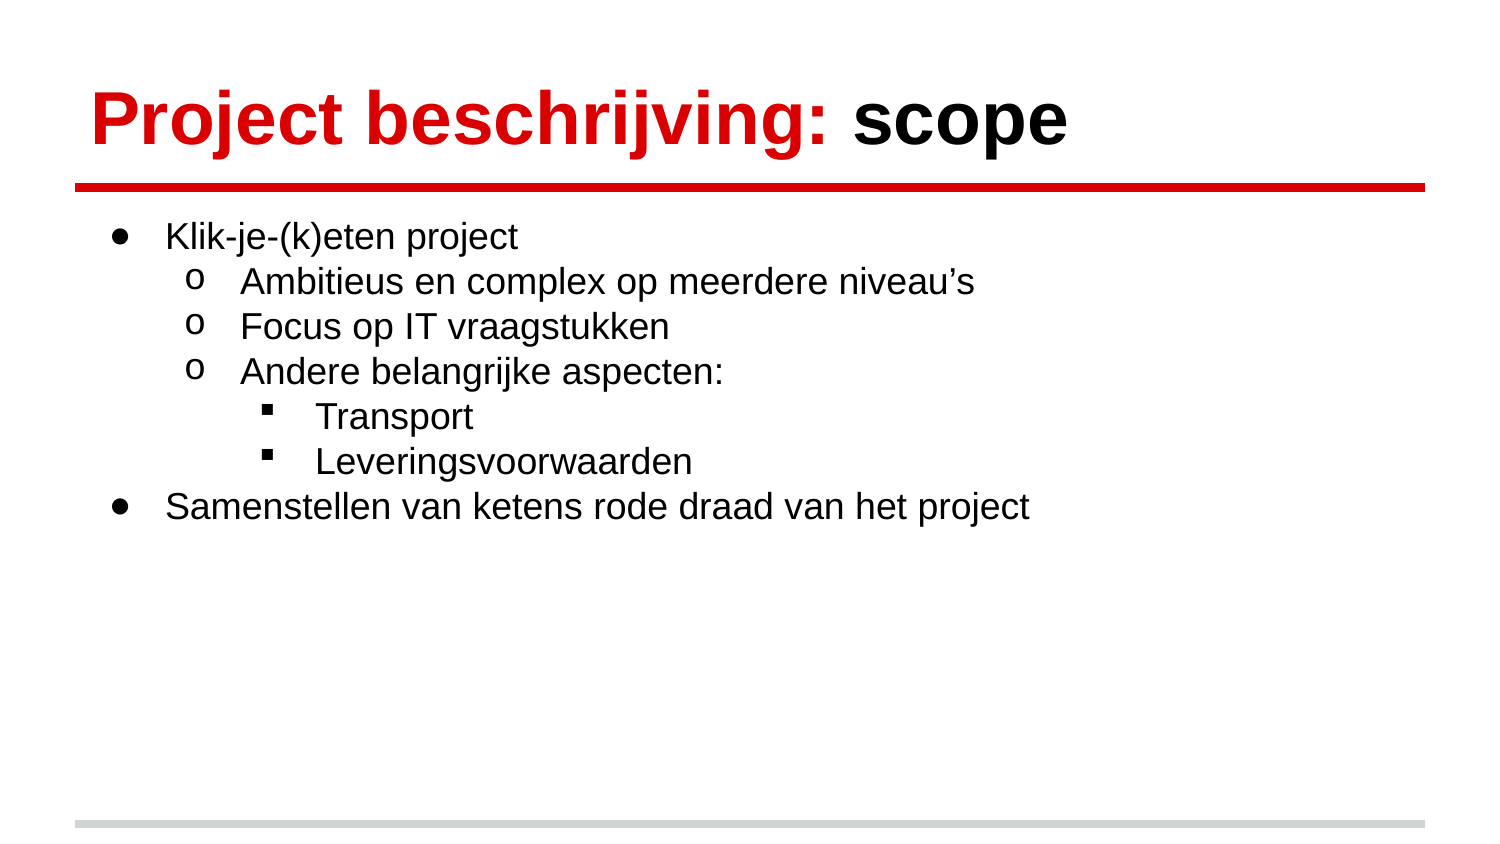

# Project beschrijving: scope
Klik-je-(k)eten project
Ambitieus en complex op meerdere niveau’s
Focus op IT vraagstukken
Andere belangrijke aspecten:
Transport
Leveringsvoorwaarden
Samenstellen van ketens rode draad van het project